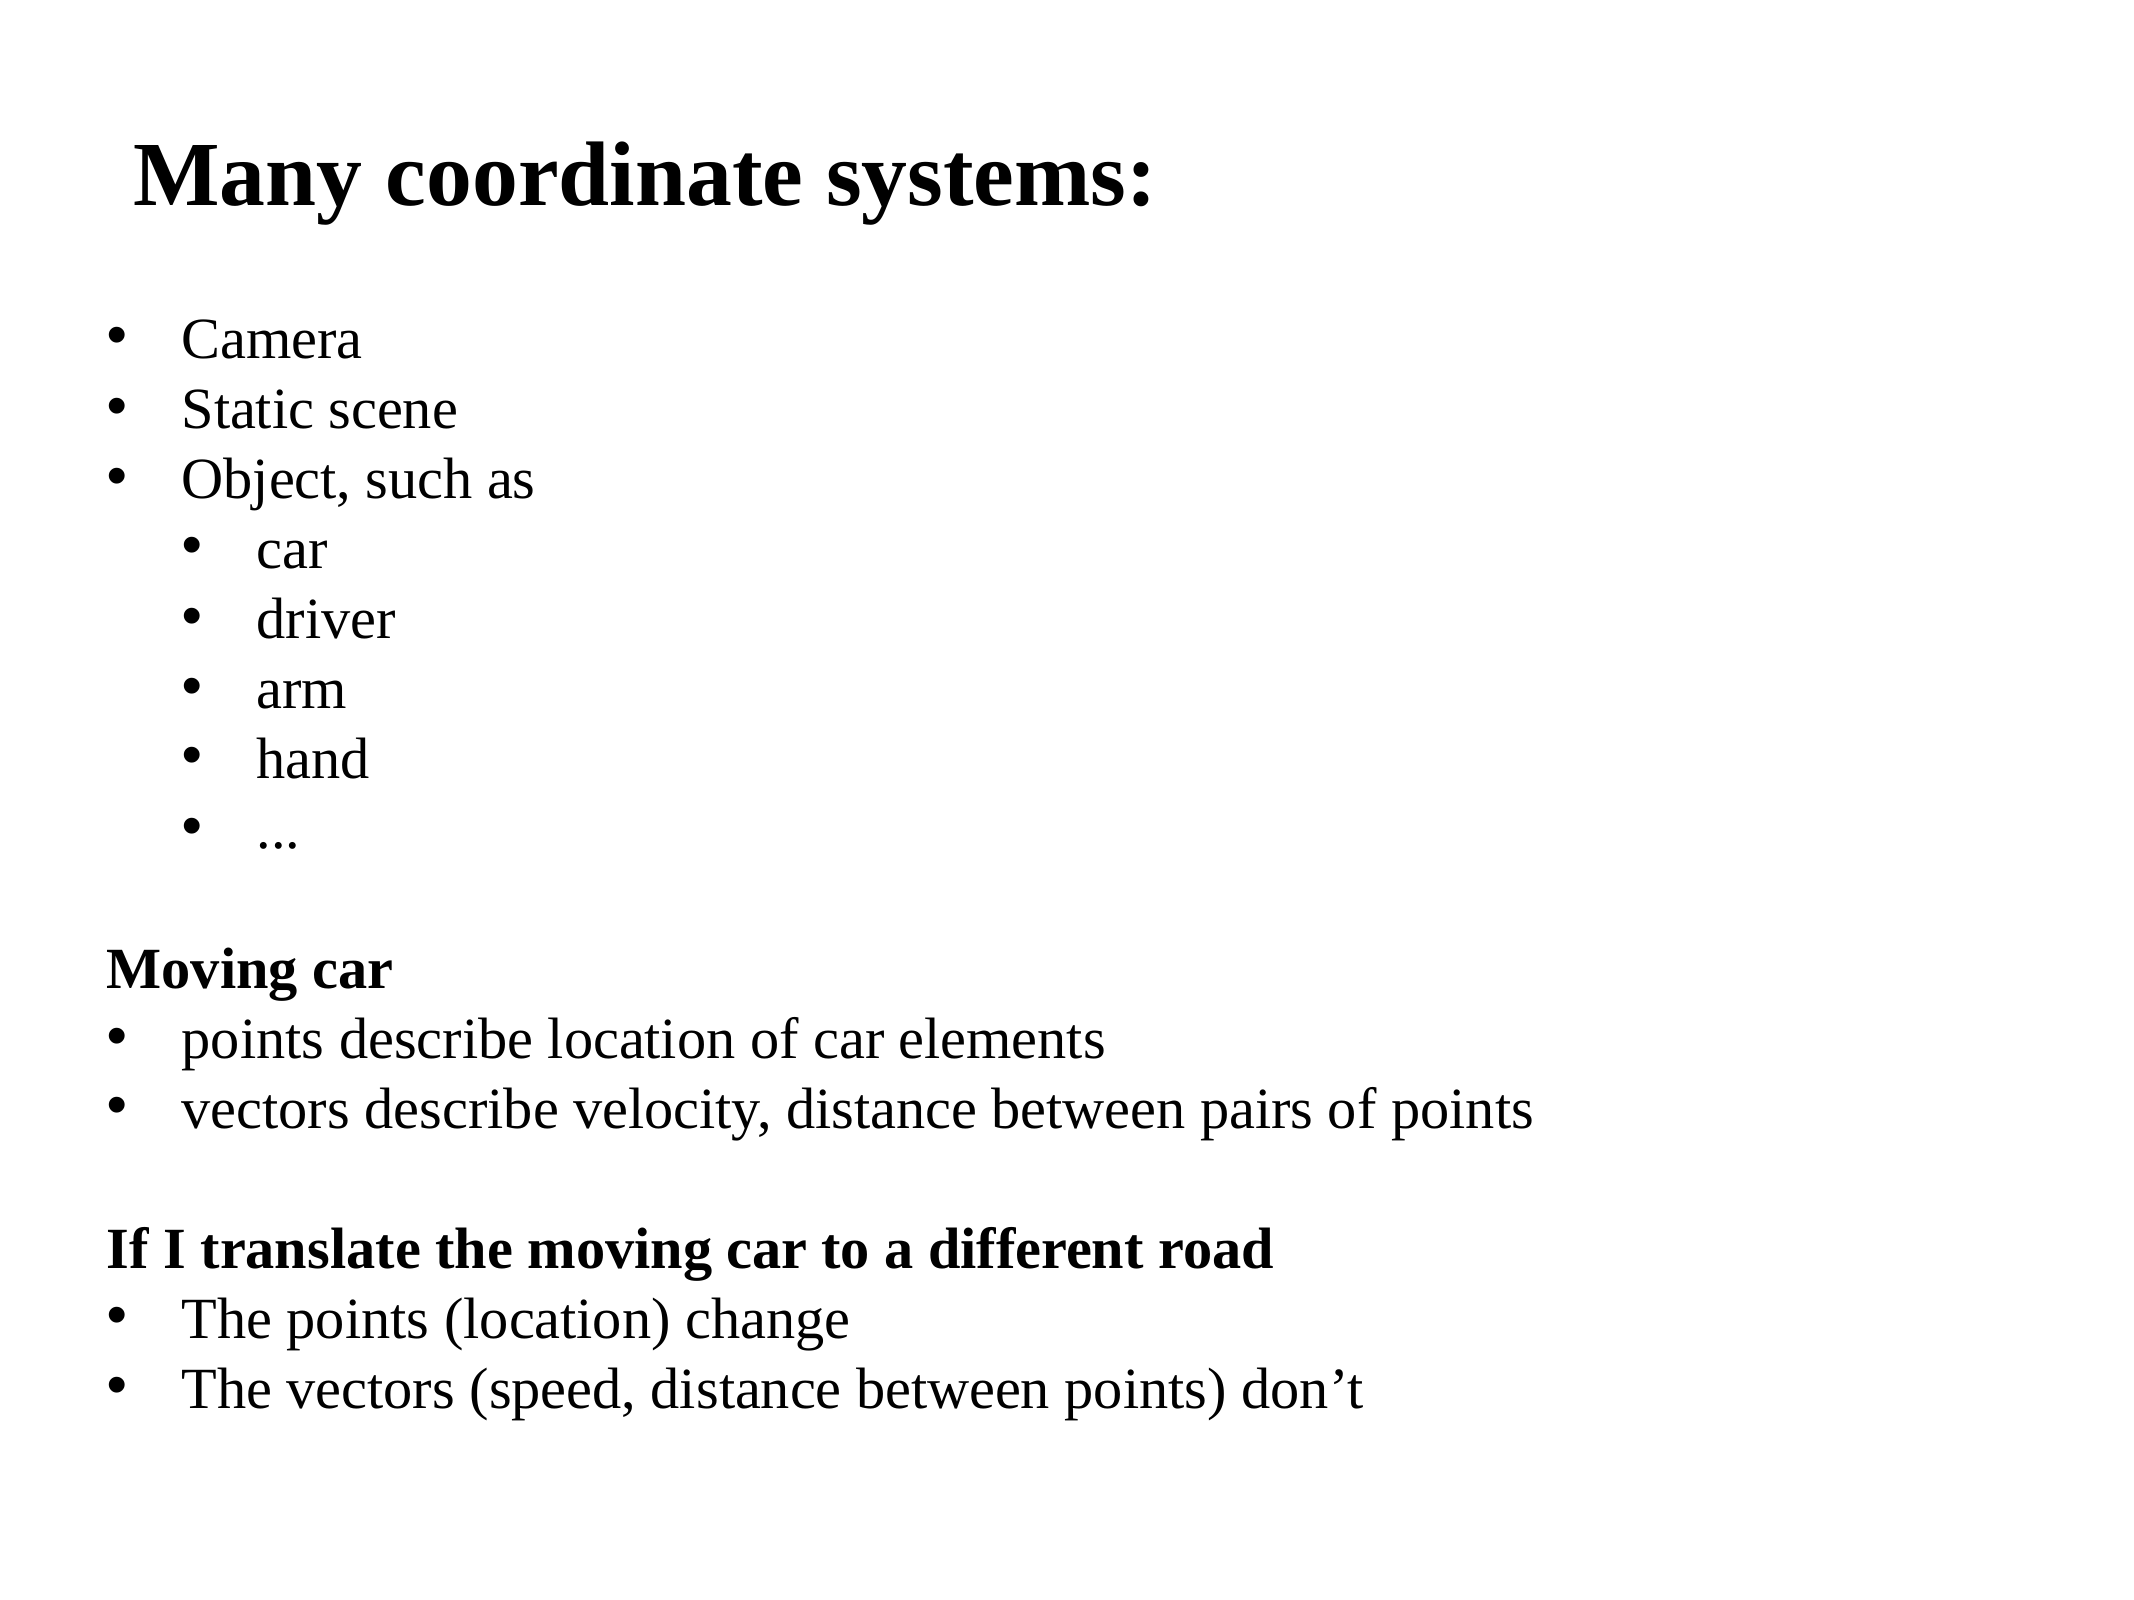

# Many coordinate systems:
Camera
Static scene
Object, such as
car
driver
arm
hand
...

Moving car
points describe location of car elements
vectors describe velocity, distance between pairs of points

If I translate the moving car to a different road
The points (location) change
The vectors (speed, distance between points) don’t